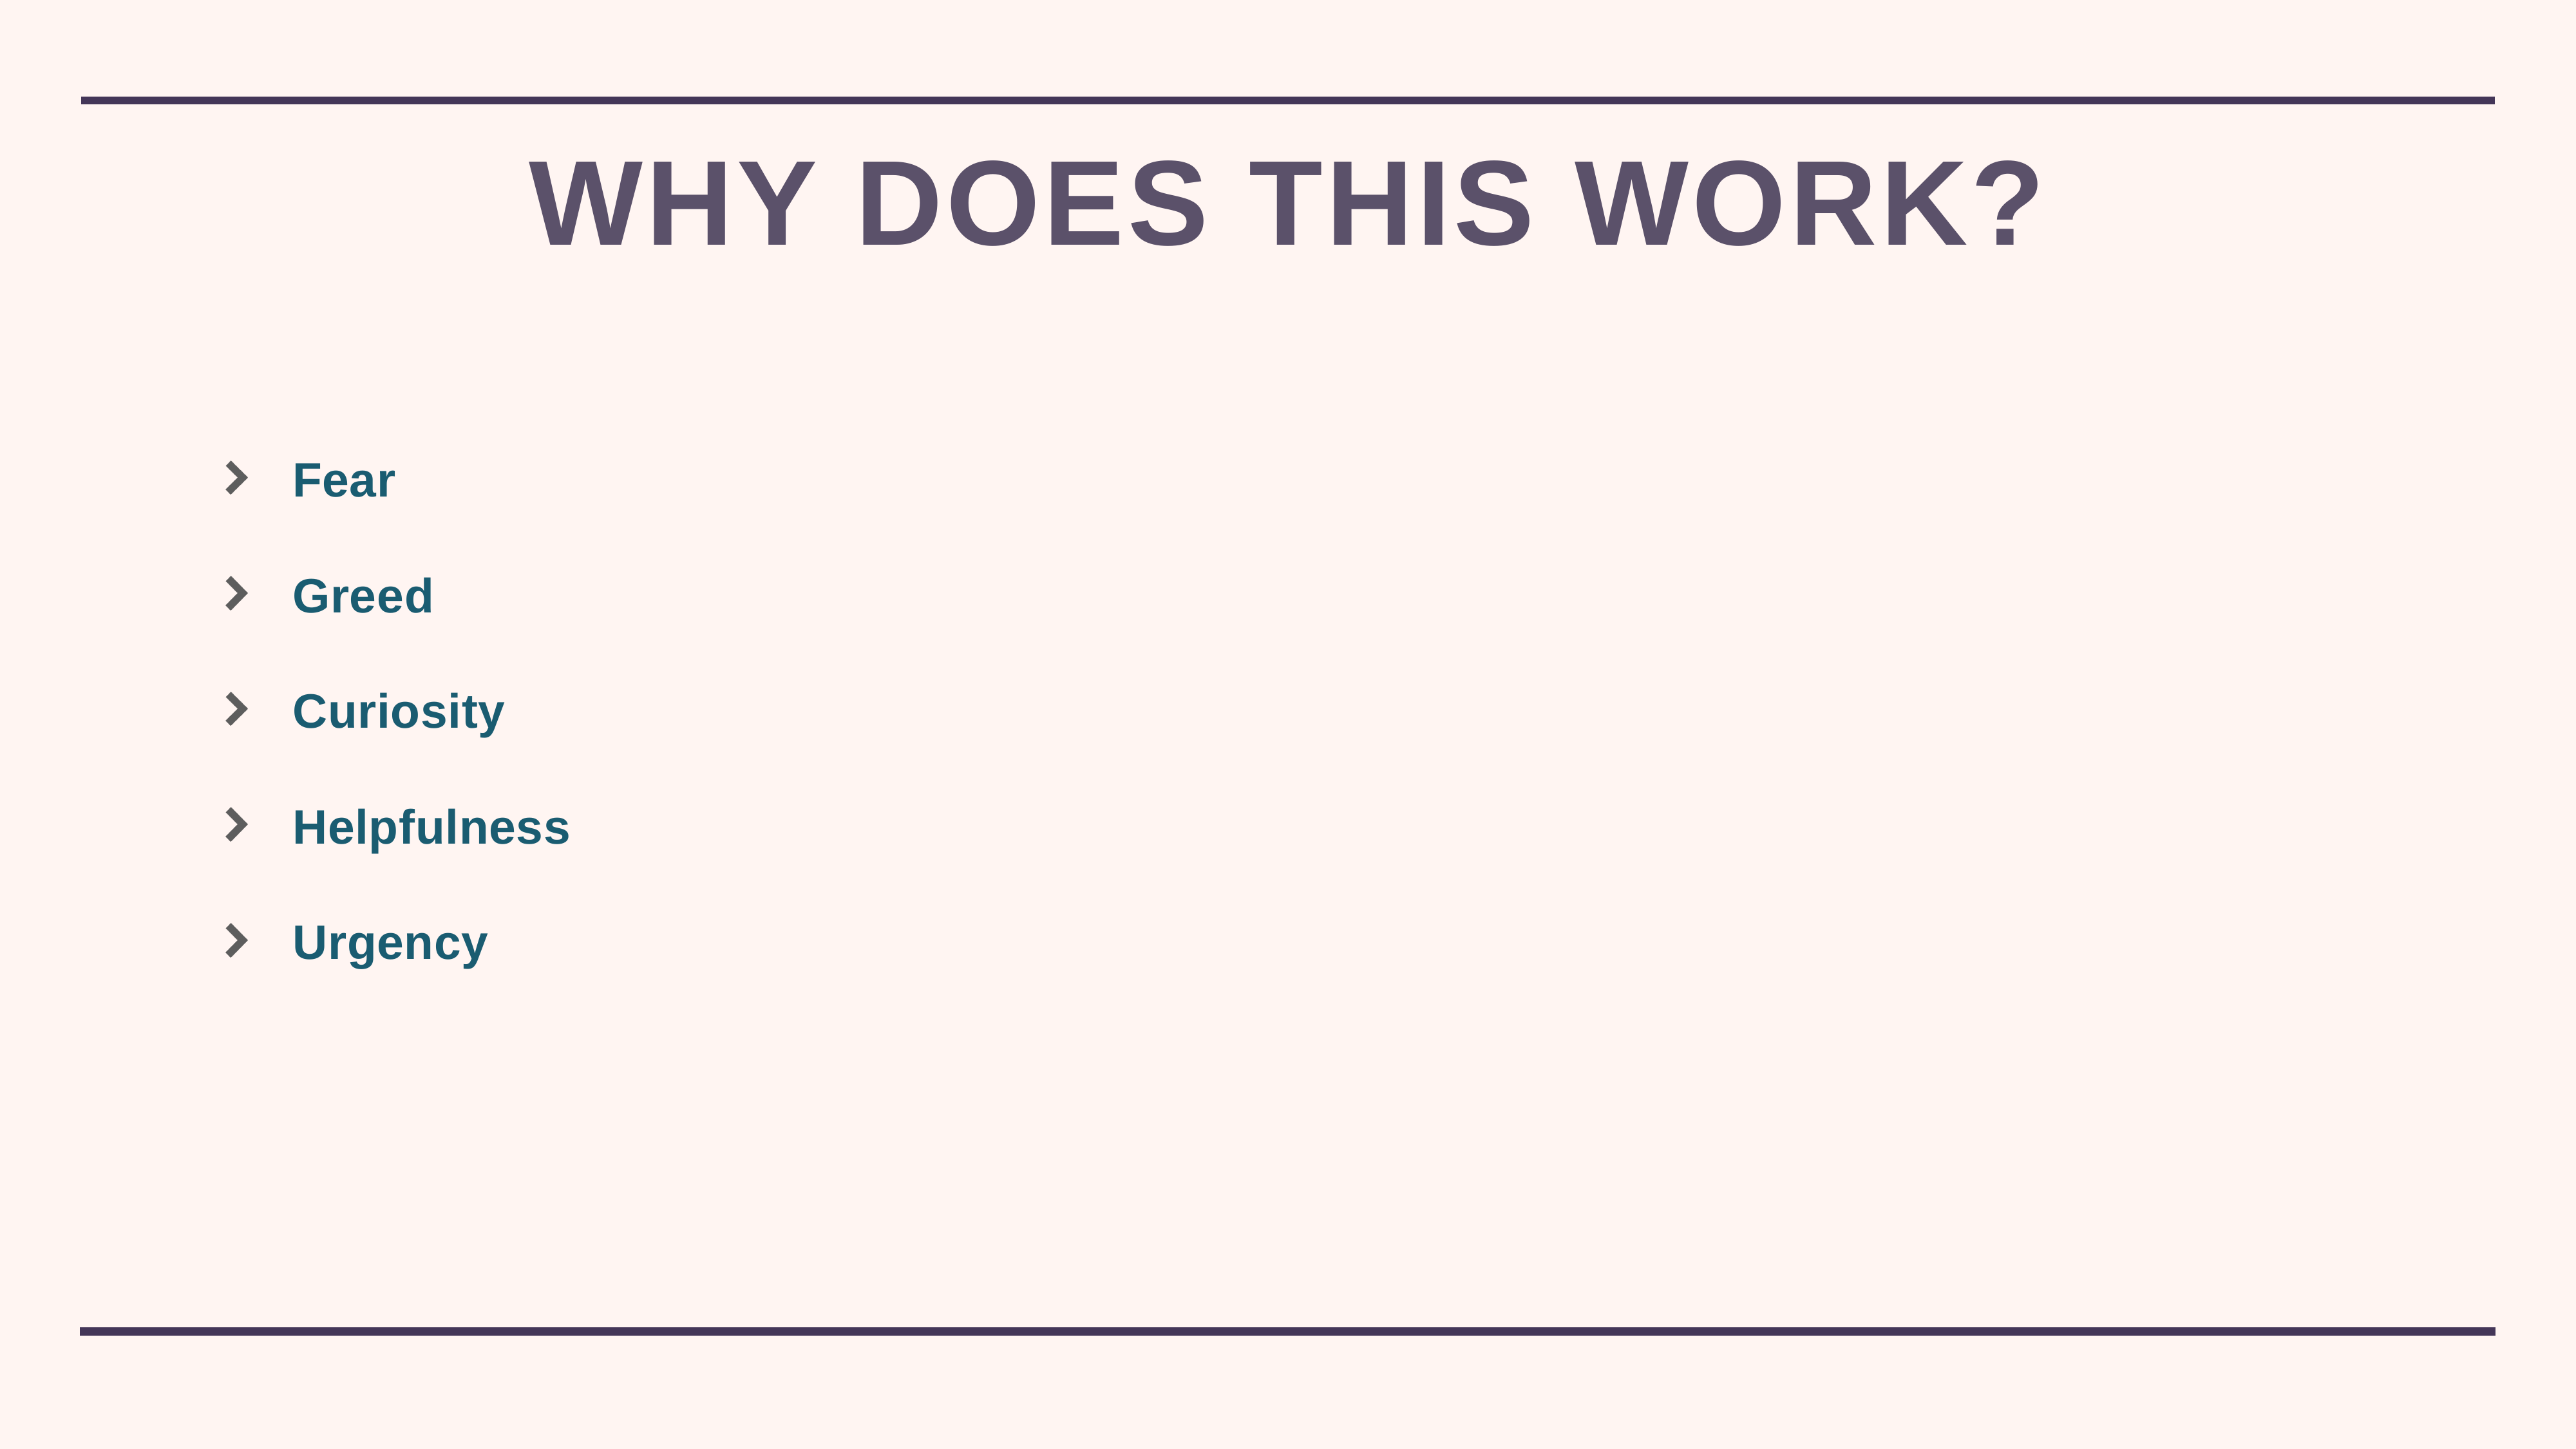

# WHy does this work?
Fear
Greed
Curiosity
Helpfulness
Urgency